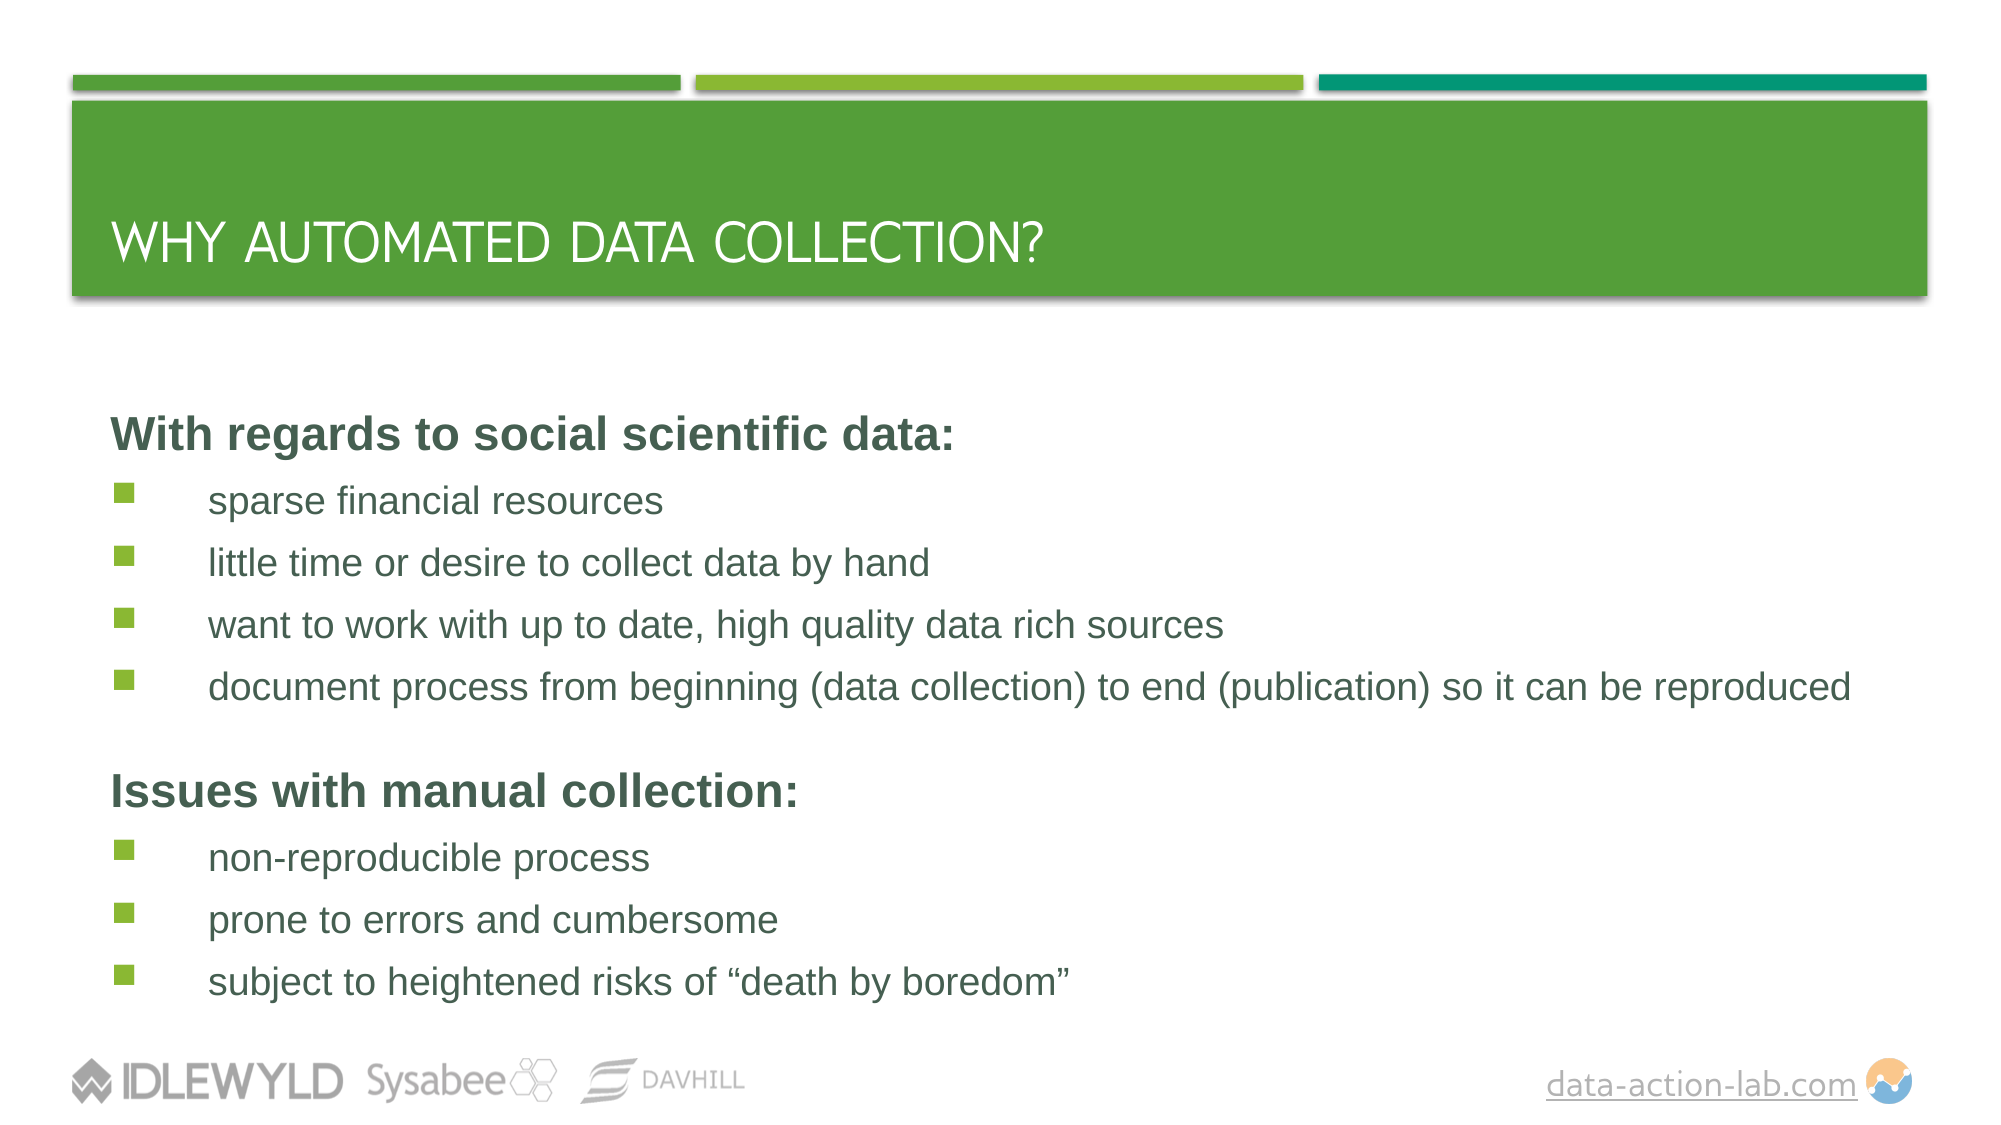

# Why Automated Data Collection?
With regards to social scientific data:
sparse financial resources
little time or desire to collect data by hand
want to work with up to date, high quality data rich sources
document process from beginning (data collection) to end (publication) so it can be reproduced

Issues with manual collection:
non-reproducible process
prone to errors and cumbersome
subject to heightened risks of “death by boredom”